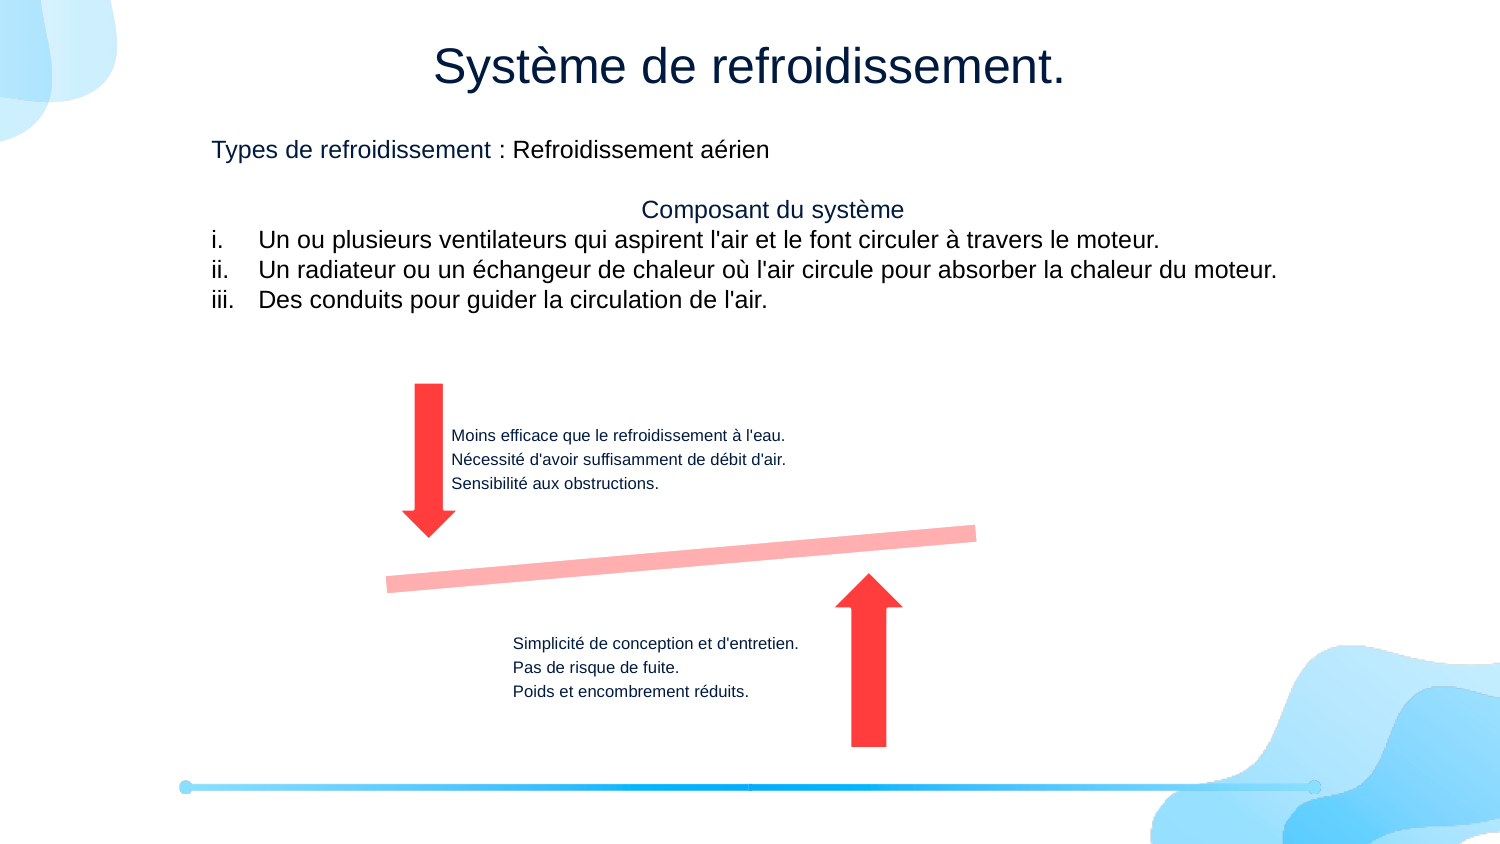

# Système de refroidissement.
Types de refroidissement : Refroidissement aérien

Composant du système
Un ou plusieurs ventilateurs qui aspirent l'air et le font circuler à travers le moteur.
Un radiateur ou un échangeur de chaleur où l'air circule pour absorber la chaleur du moteur.
Des conduits pour guider la circulation de l'air.

Moins efficace que le refroidissement à l'eau.
Nécessité d'avoir suffisamment de débit d'air.
Sensibilité aux obstructions.
Simplicité de conception et d'entretien.
Pas de risque de fuite.
Poids et encombrement réduits.